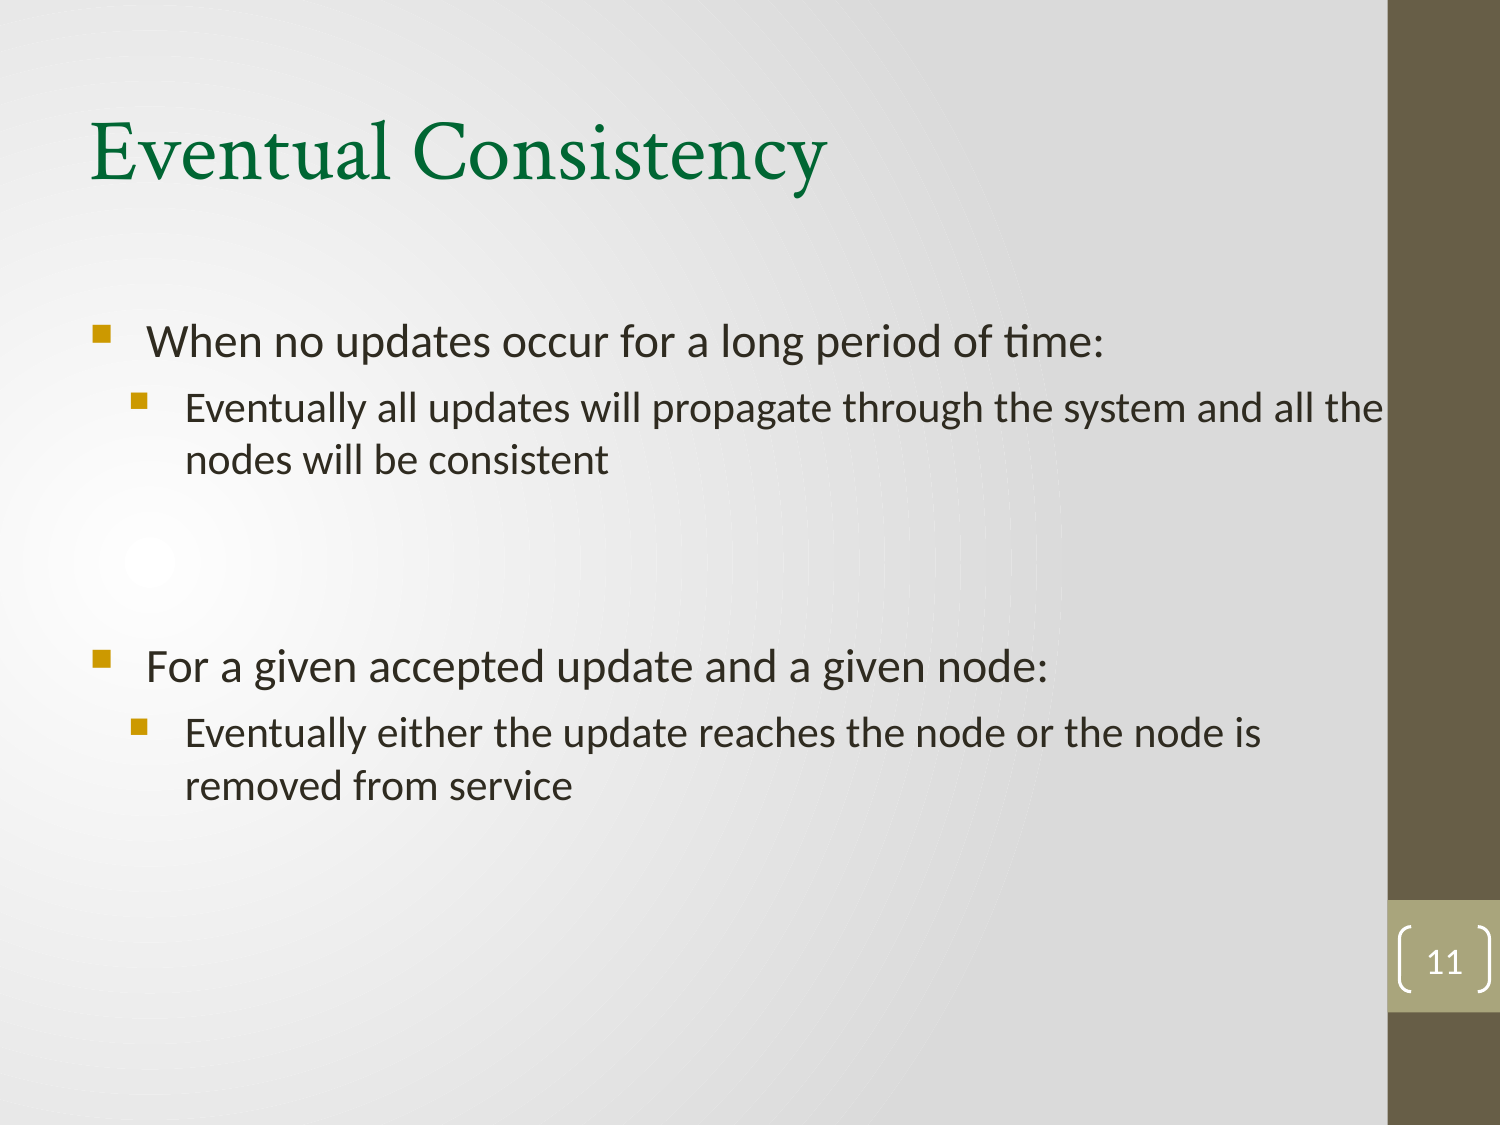

Eventual Consistency
When no updates occur for a long period of time:
Eventually all updates will propagate through the system and all the nodes will be consistent

For a given accepted update and a given node:
Eventually either the update reaches the node or the node is removed from service
11